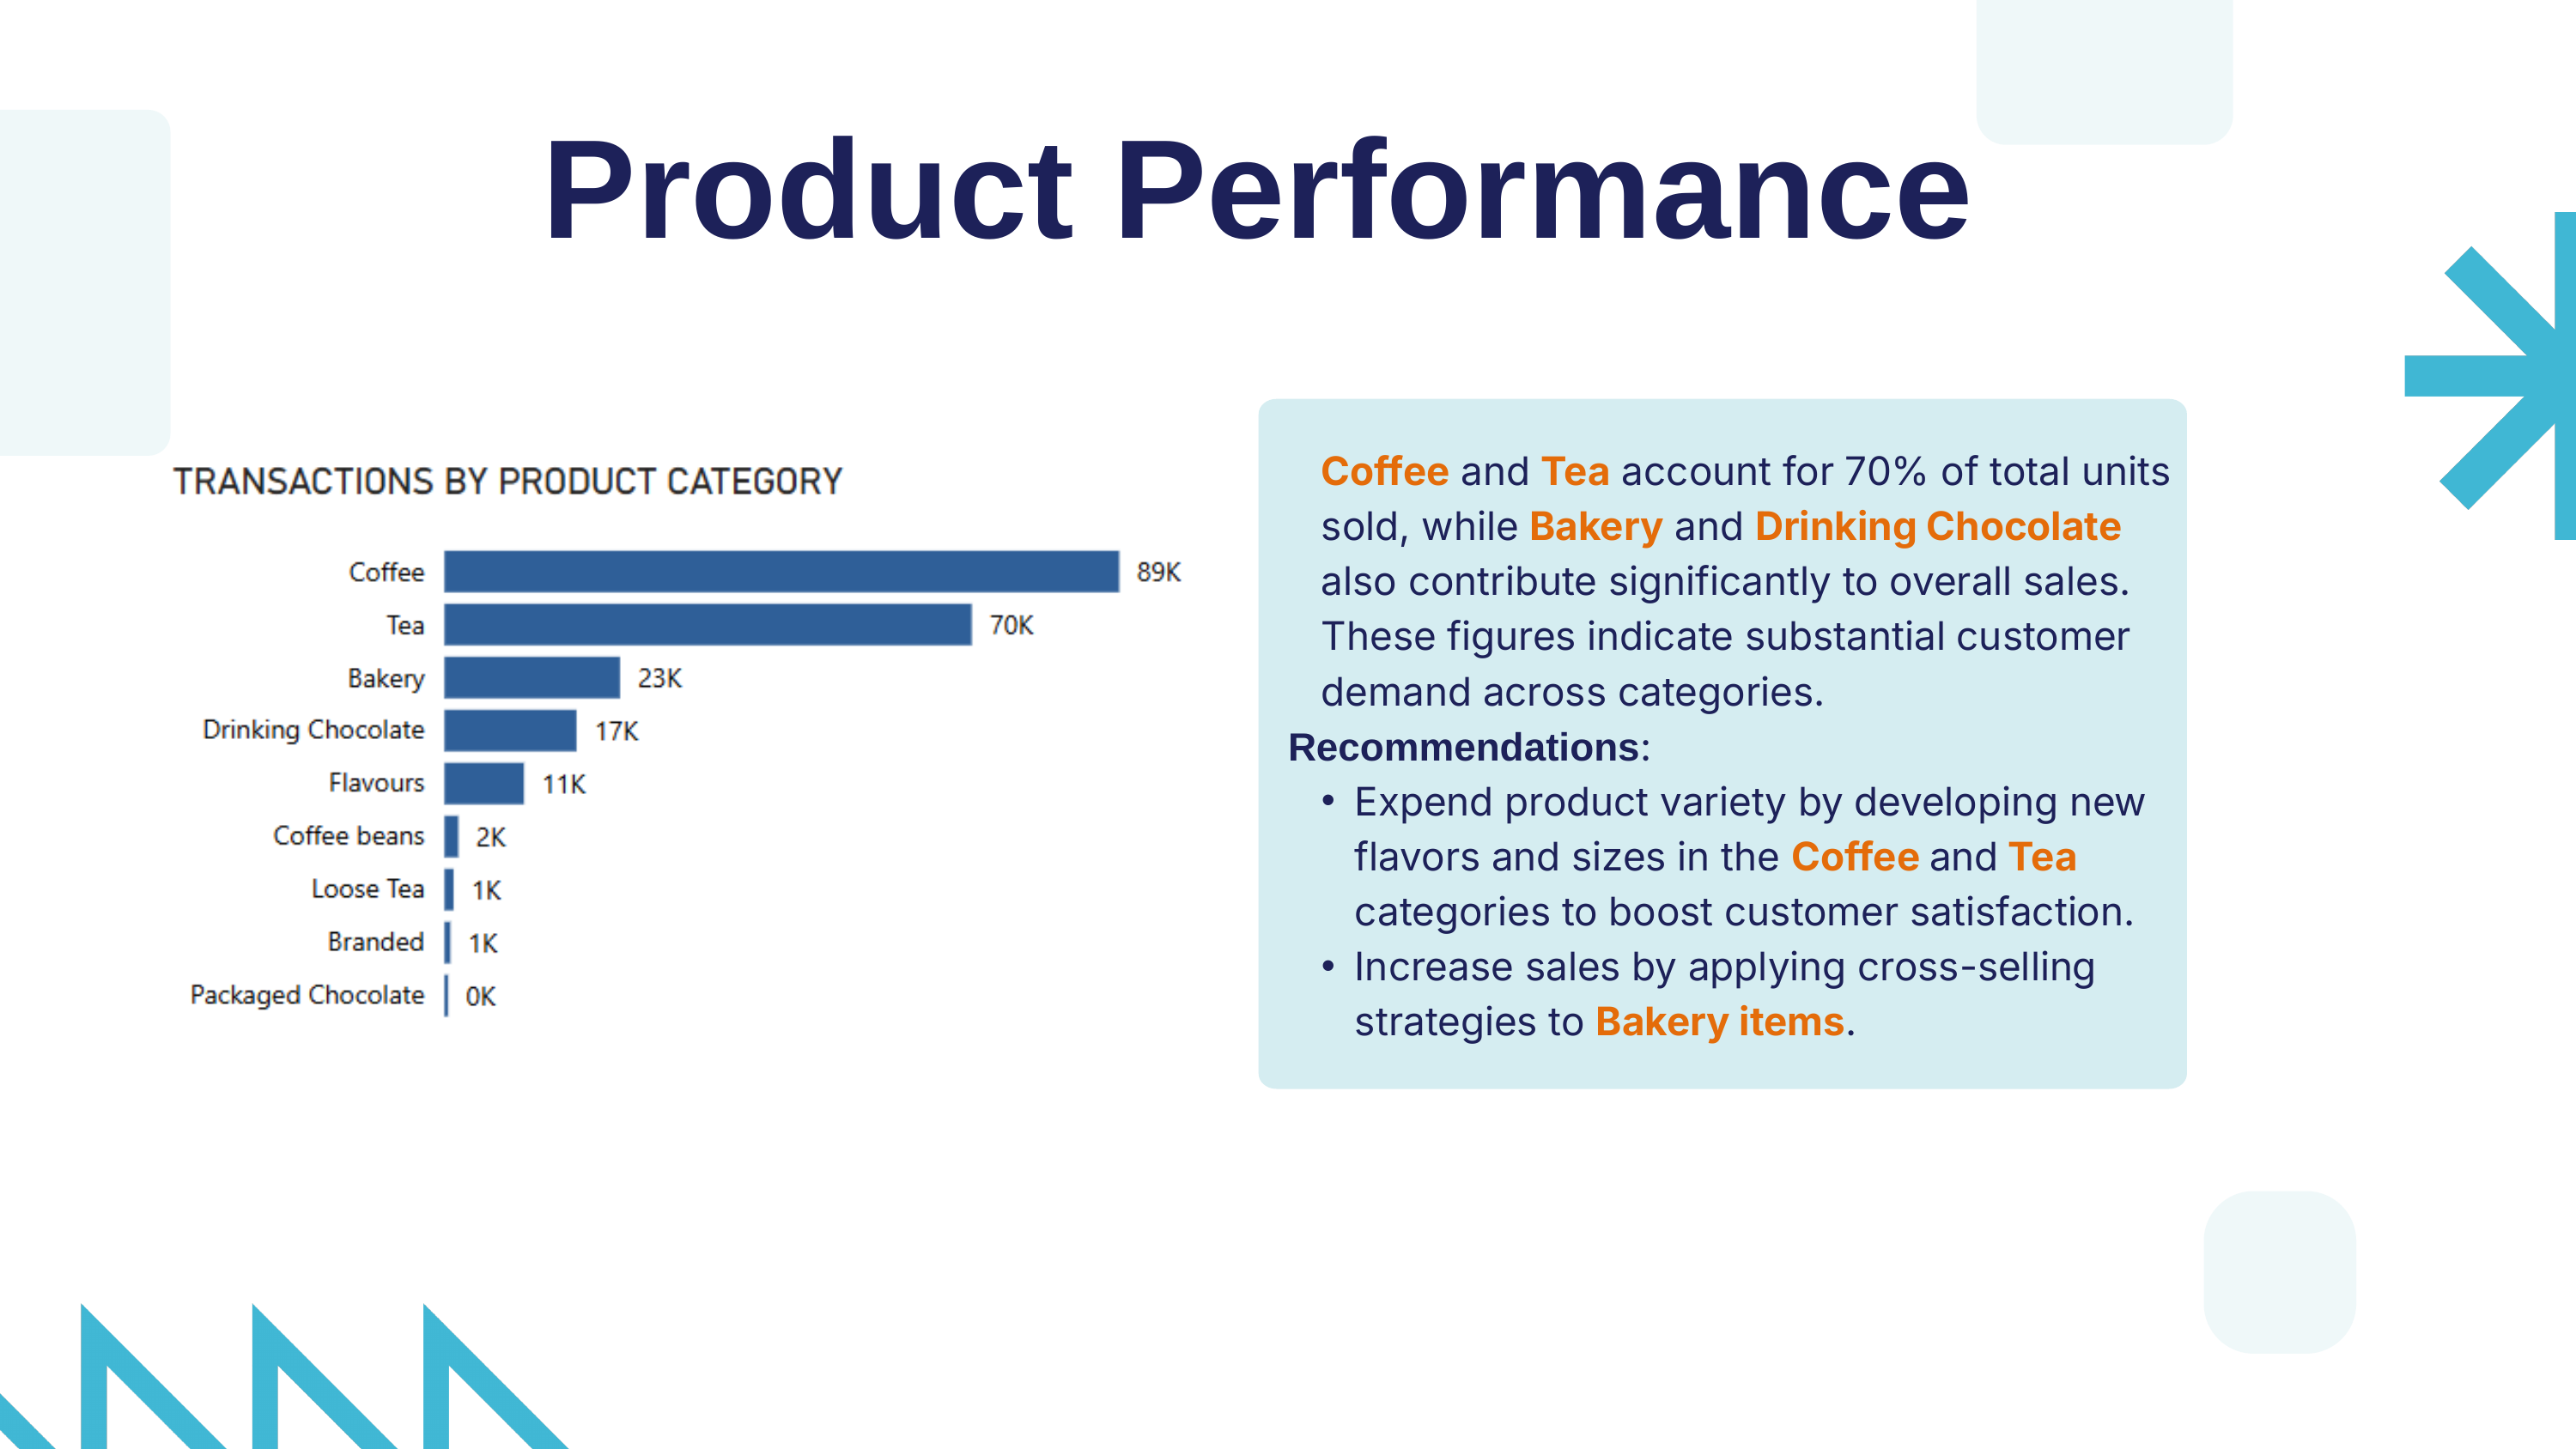

Product Performance

Coffee and Tea account for 70% of total units sold, while Bakery and Drinking Chocolate also contribute significantly to overall sales. These figures indicate substantial customer demand across categories.
Recommendations:
Expend product variety by developing new flavors and sizes in the Coffee and Tea categories to boost customer satisfaction.
Increase sales by applying cross-selling strategies to Bakery items.